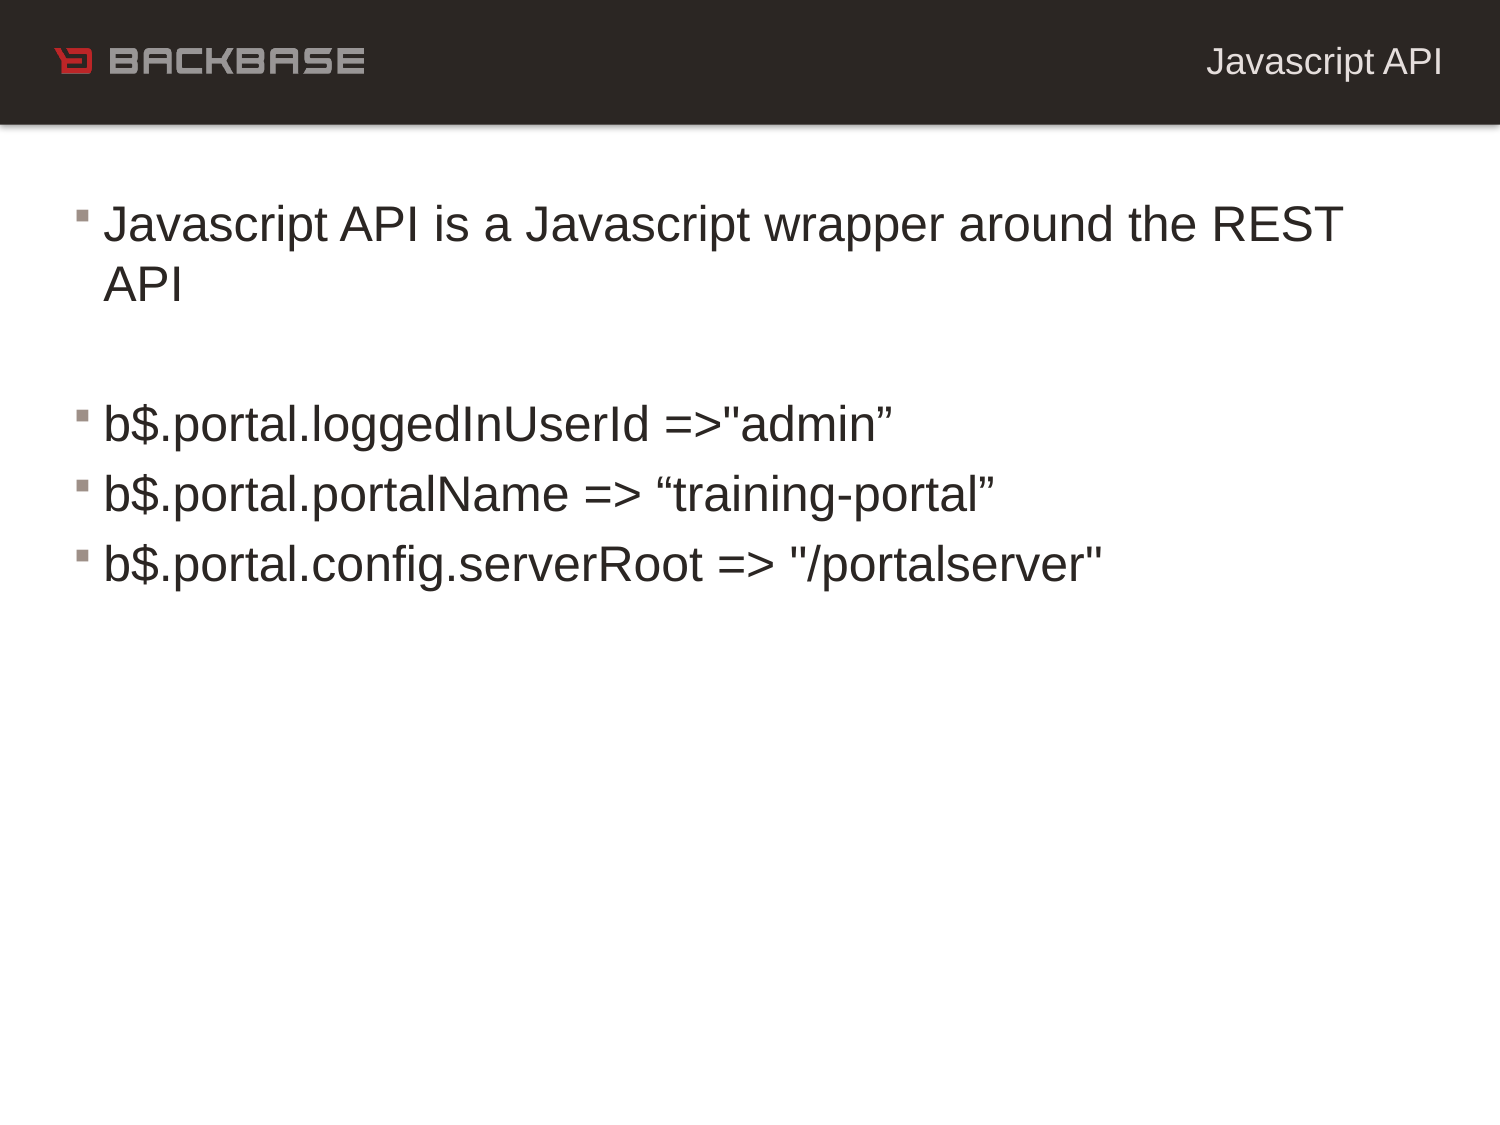

Javascript API
Javascript API is a Javascript wrapper around the REST API

b$.portal.loggedInUserId =>"admin”
b$.portal.portalName => “training-portal”
b$.portal.config.serverRoot => "/portalserver"